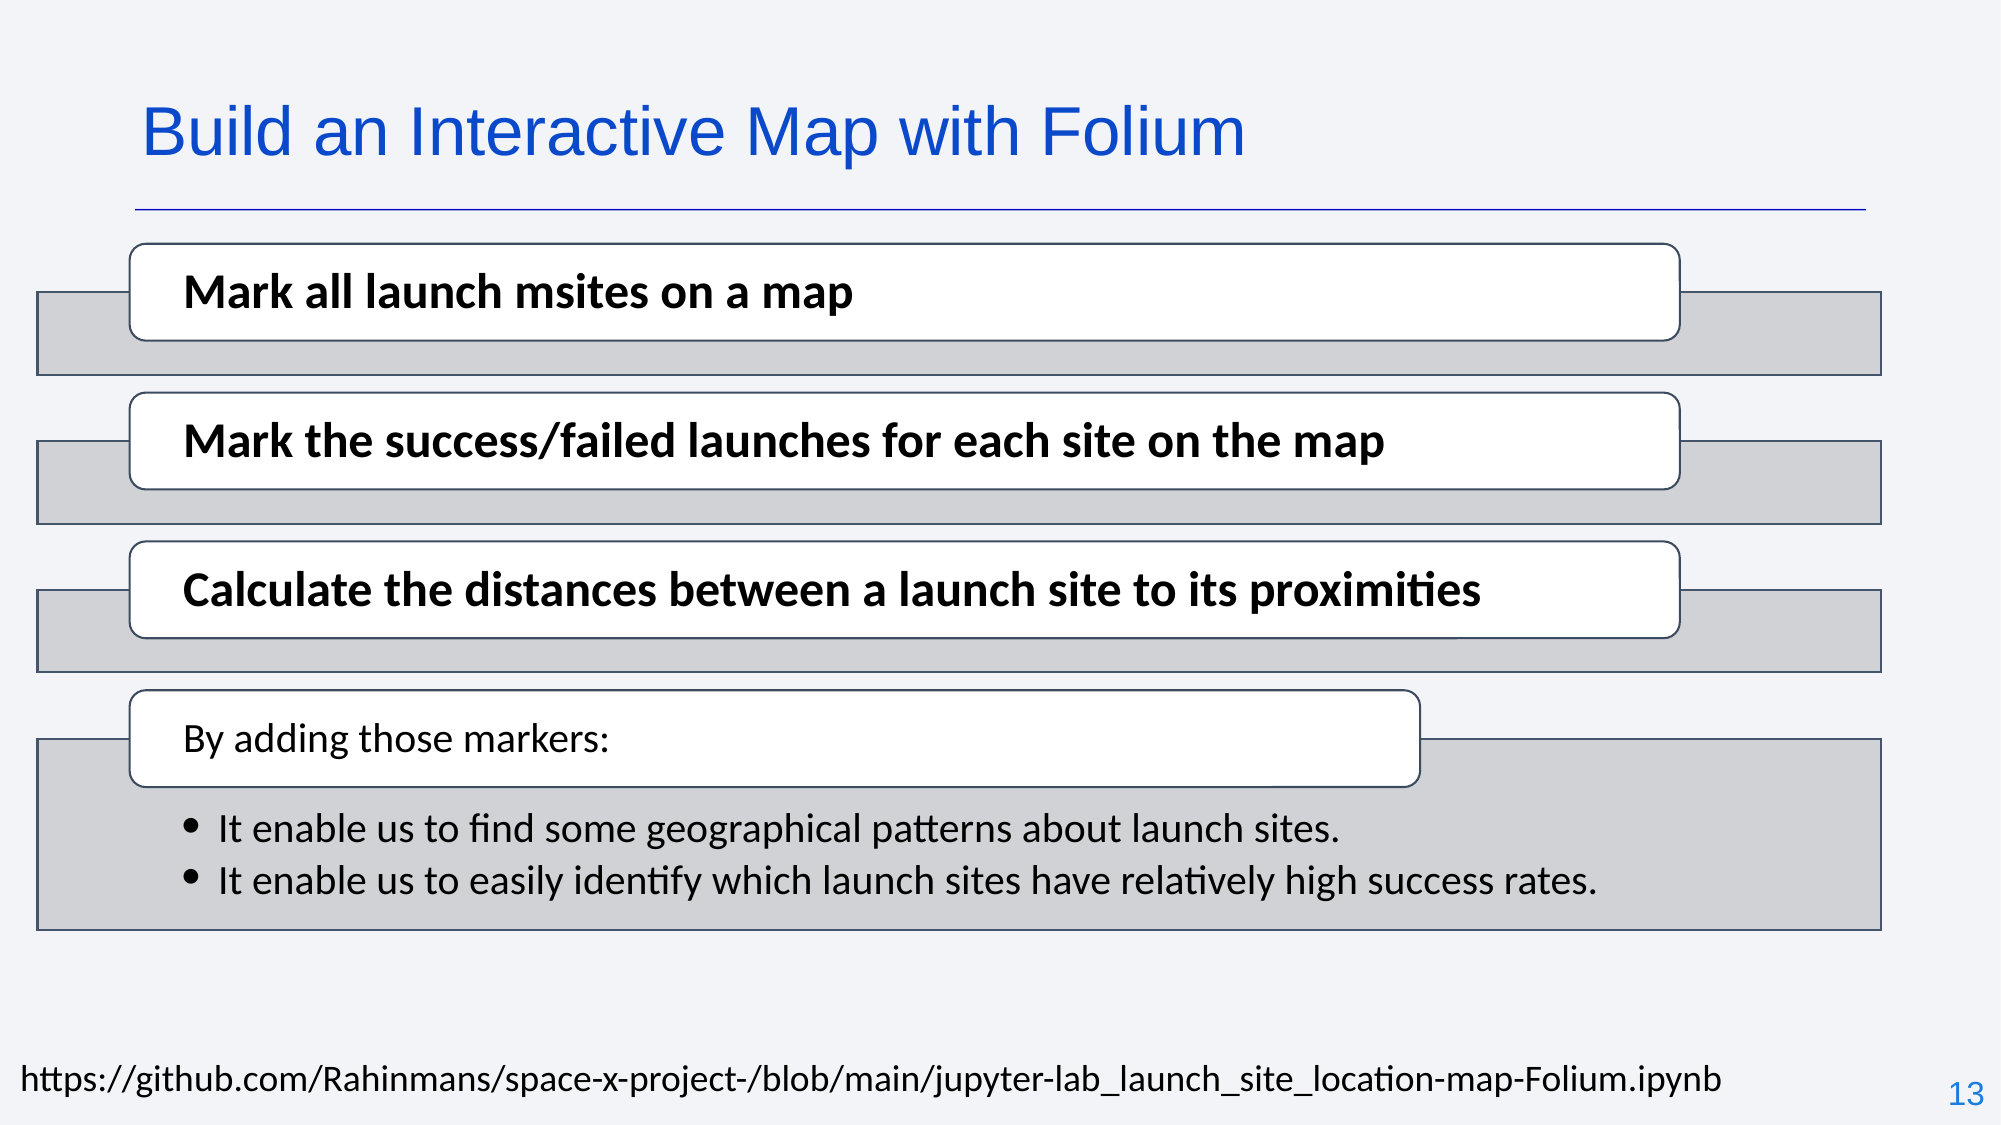

Build an Interactive Map with Folium

Mark all launch msites on a map

Mark the success/failed launches for each site on the map

Calculate the distances between a launch site to its proximities

By adding those markers:

It enable us to find some geographical patterns about launch sites.
It enable us to easily identify which launch sites have relatively high success rates.
https://github.com/Rahinmans/space-x-project-/blob/main/jupyter-lab_launch_site_location-map-Folium.ipynb

13